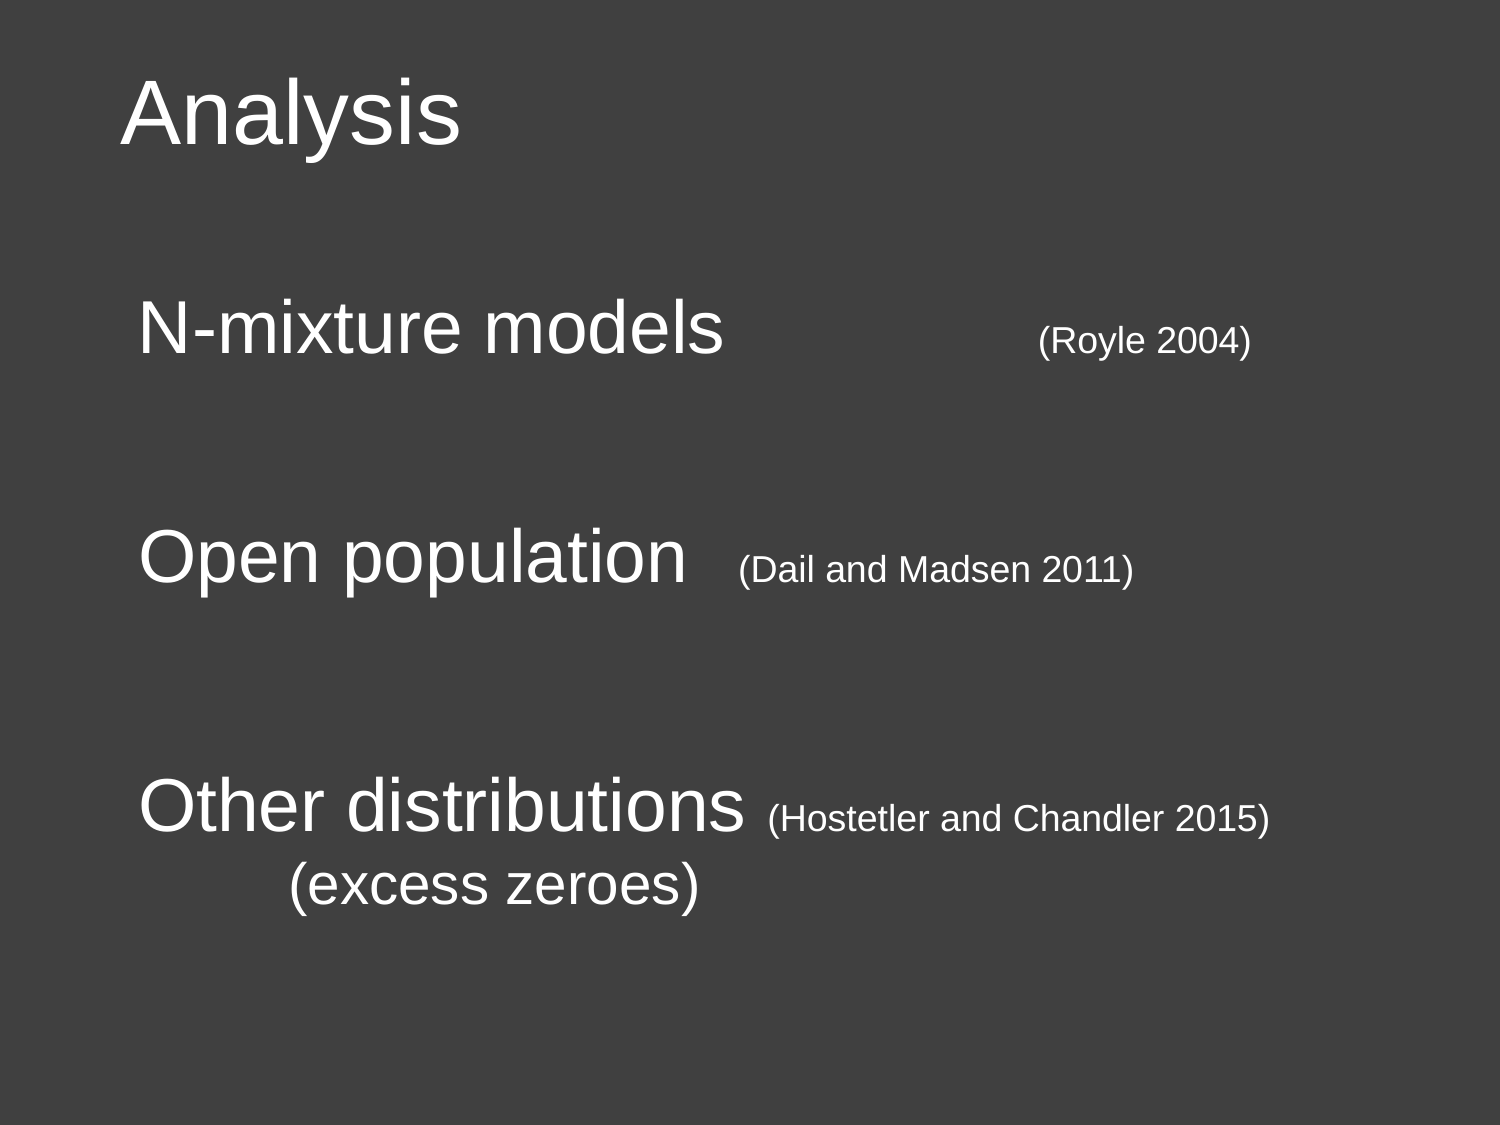

Analysis
N-mixture models 		(Royle 2004)
Open population	(Dail and Madsen 2011)
Other distributions (Hostetler and Chandler 2015)
	(excess zeroes)